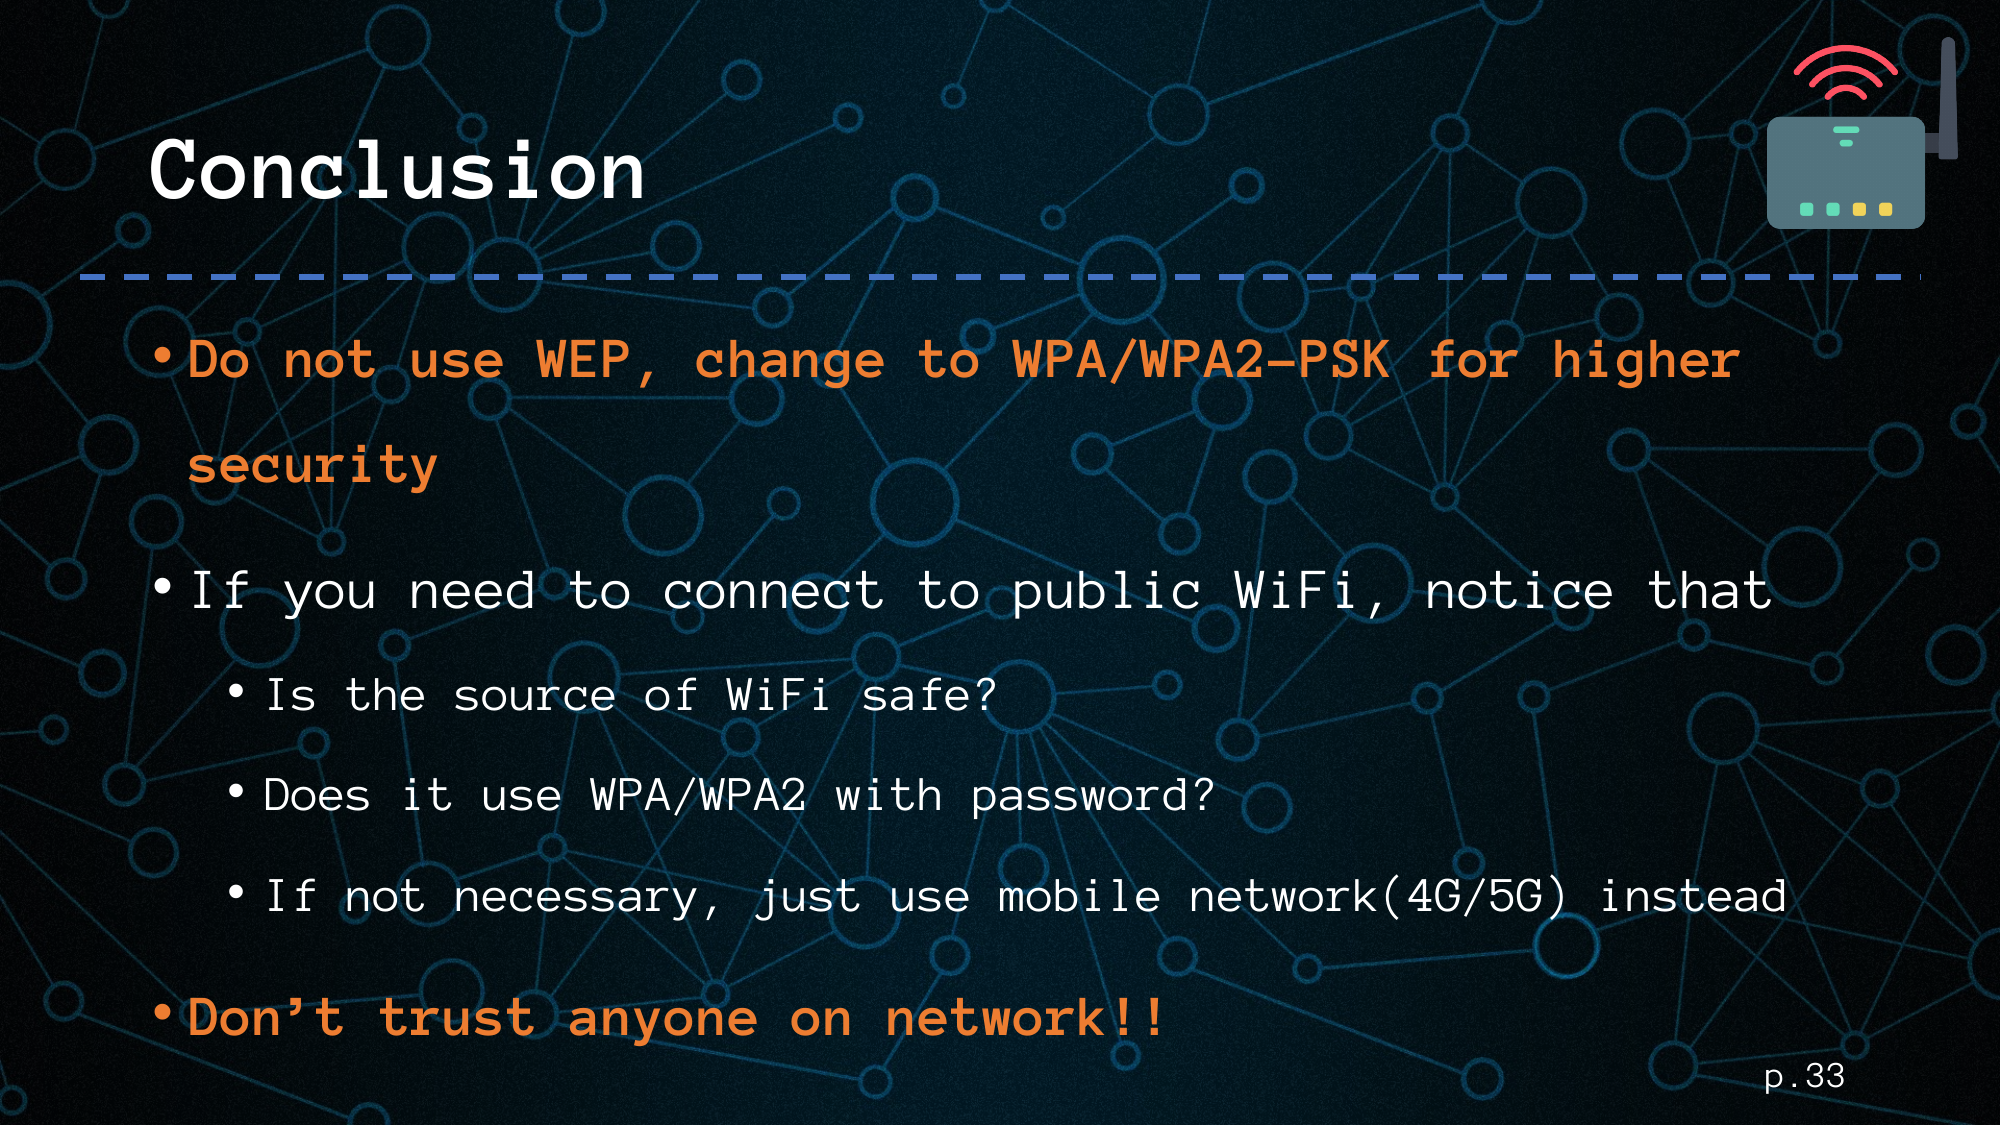

# Conclusion
Do not use WEP, change to WPA/WPA2-PSK for higher security
If you need to connect to public WiFi, notice that
Is the source of WiFi safe?
Does it use WPA/WPA2 with password?
If not necessary, just use mobile network(4G/5G) instead
Don’t trust anyone on network!!

p.33